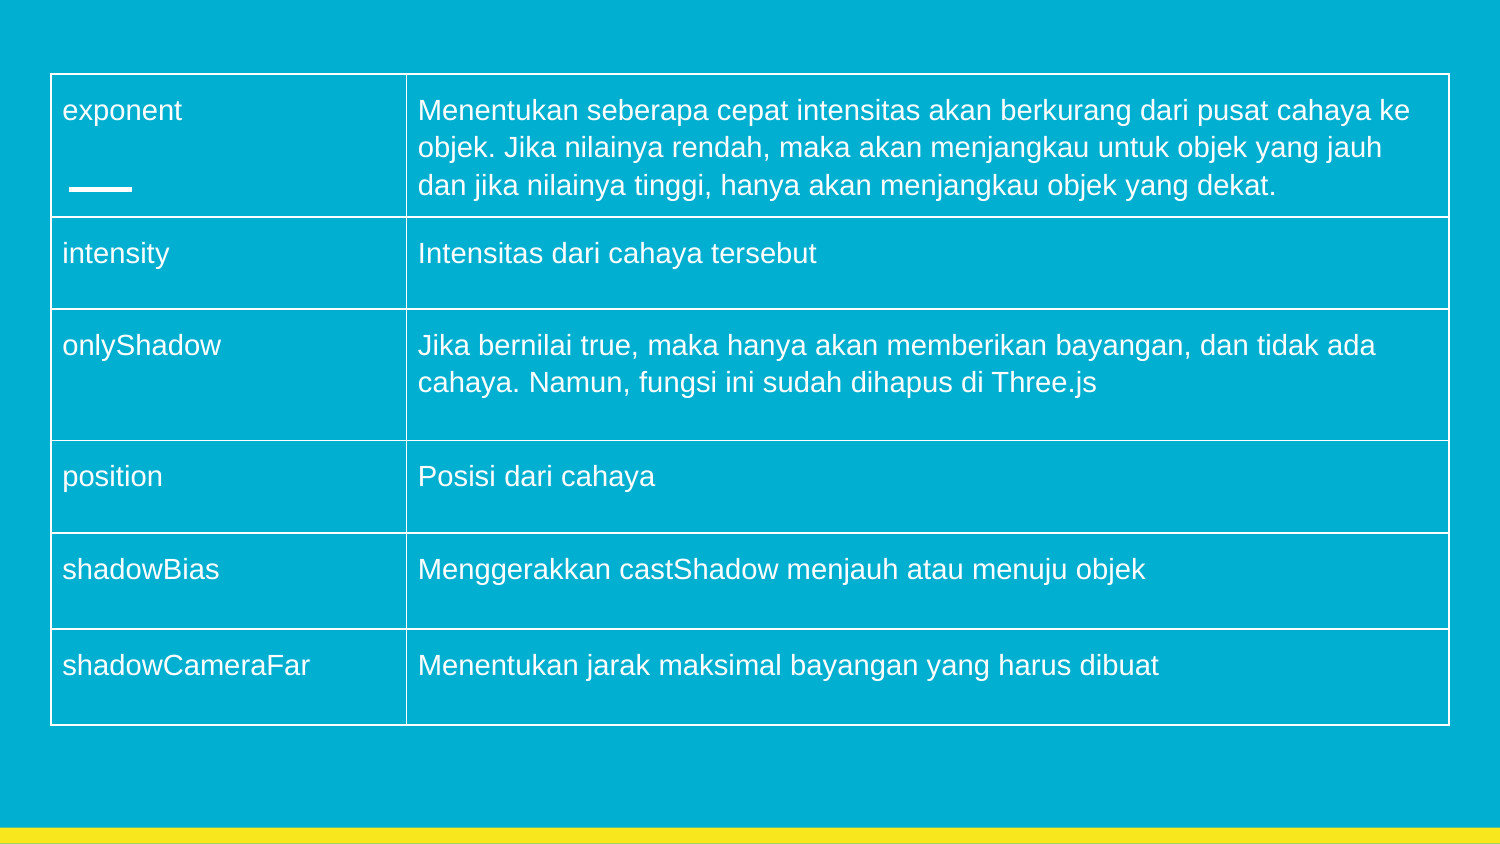

#
| exponent | Menentukan seberapa cepat intensitas akan berkurang dari pusat cahaya ke objek. Jika nilainya rendah, maka akan menjangkau untuk objek yang jauh dan jika nilainya tinggi, hanya akan menjangkau objek yang dekat. |
| --- | --- |
| intensity | Intensitas dari cahaya tersebut |
| onlyShadow | Jika bernilai true, maka hanya akan memberikan bayangan, dan tidak ada cahaya. Namun, fungsi ini sudah dihapus di Three.js |
| position | Posisi dari cahaya |
| shadowBias | Menggerakkan castShadow menjauh atau menuju objek |
| shadowCameraFar | Menentukan jarak maksimal bayangan yang harus dibuat |